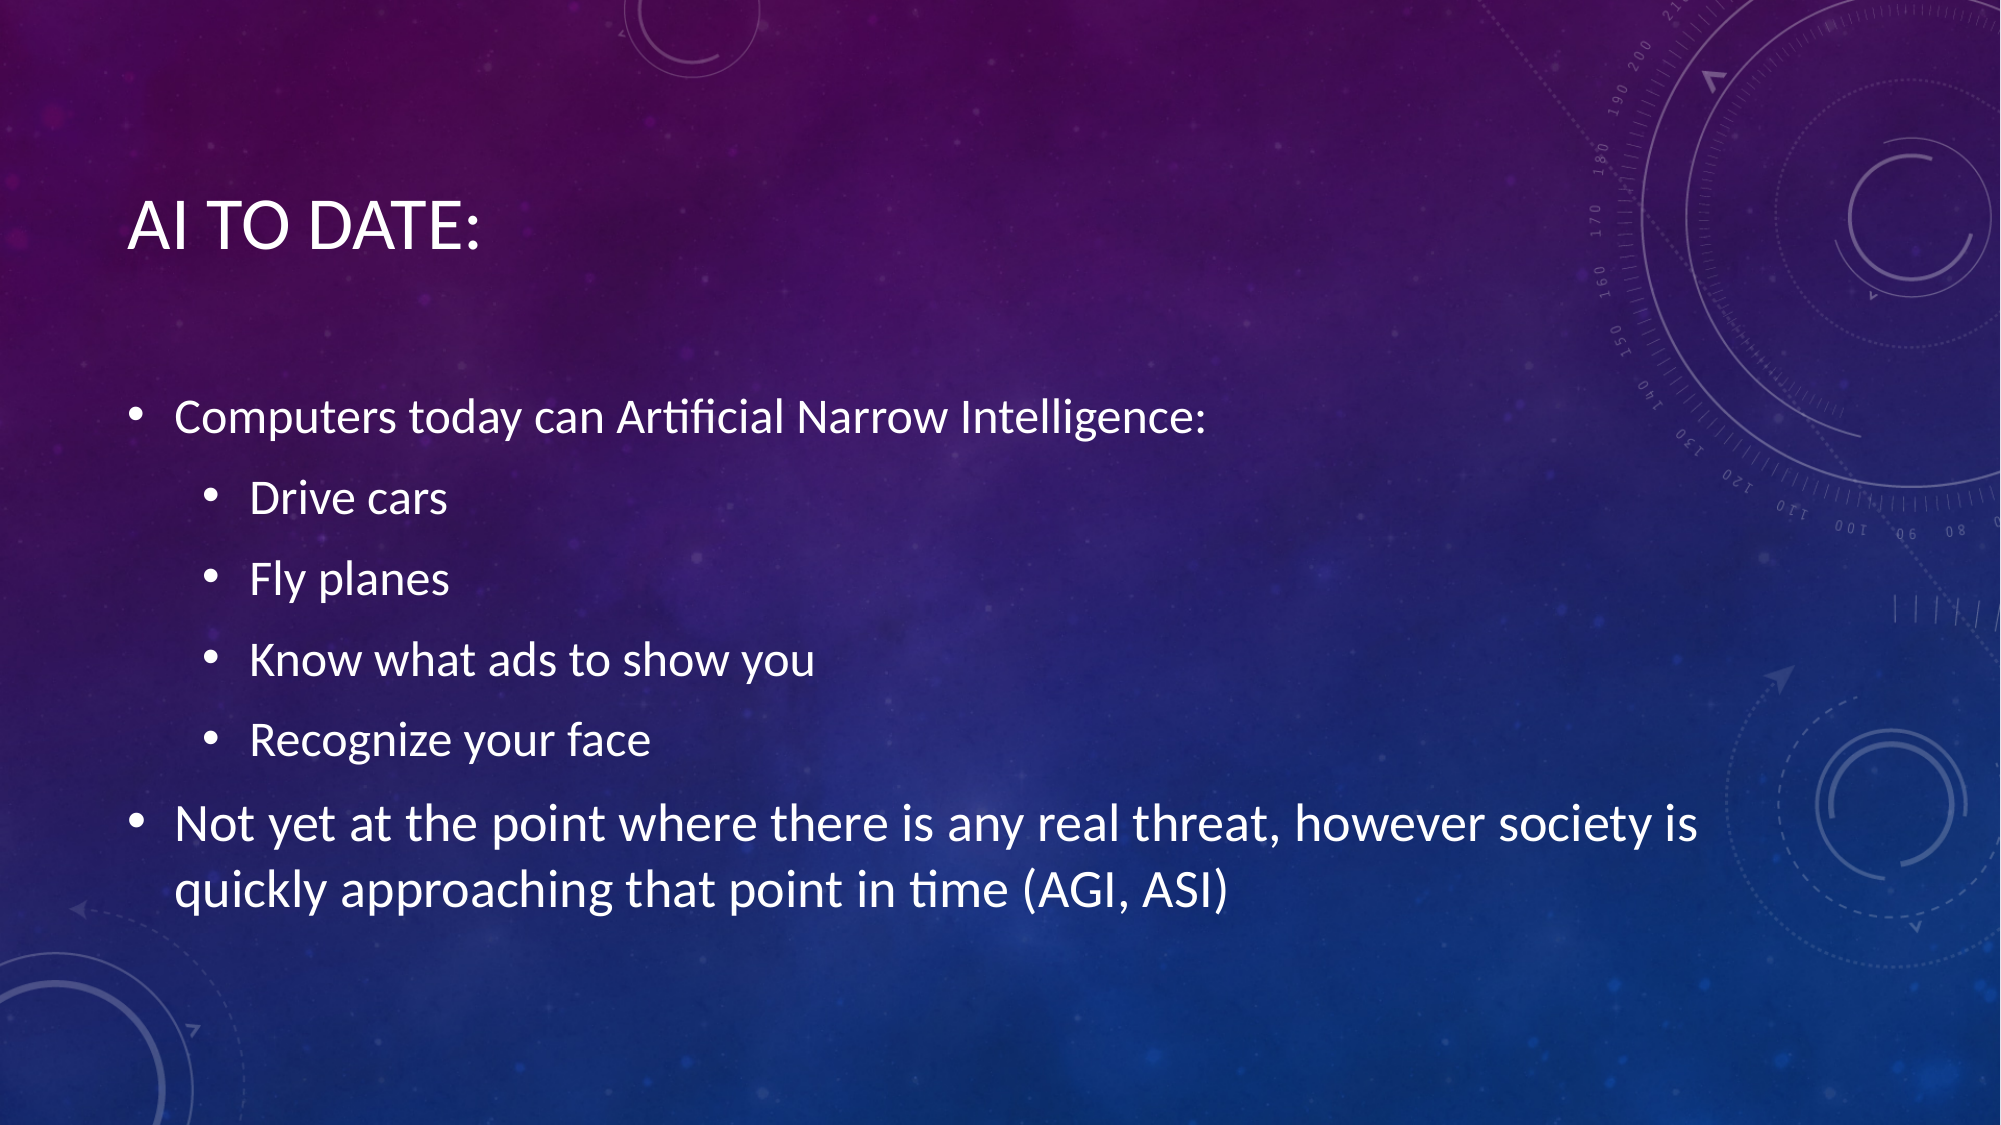

# AI to date:
Computers today can Artificial Narrow Intelligence:
Drive cars
Fly planes
Know what ads to show you
Recognize your face
Not yet at the point where there is any real threat, however society is quickly approaching that point in time (AGI, ASI)